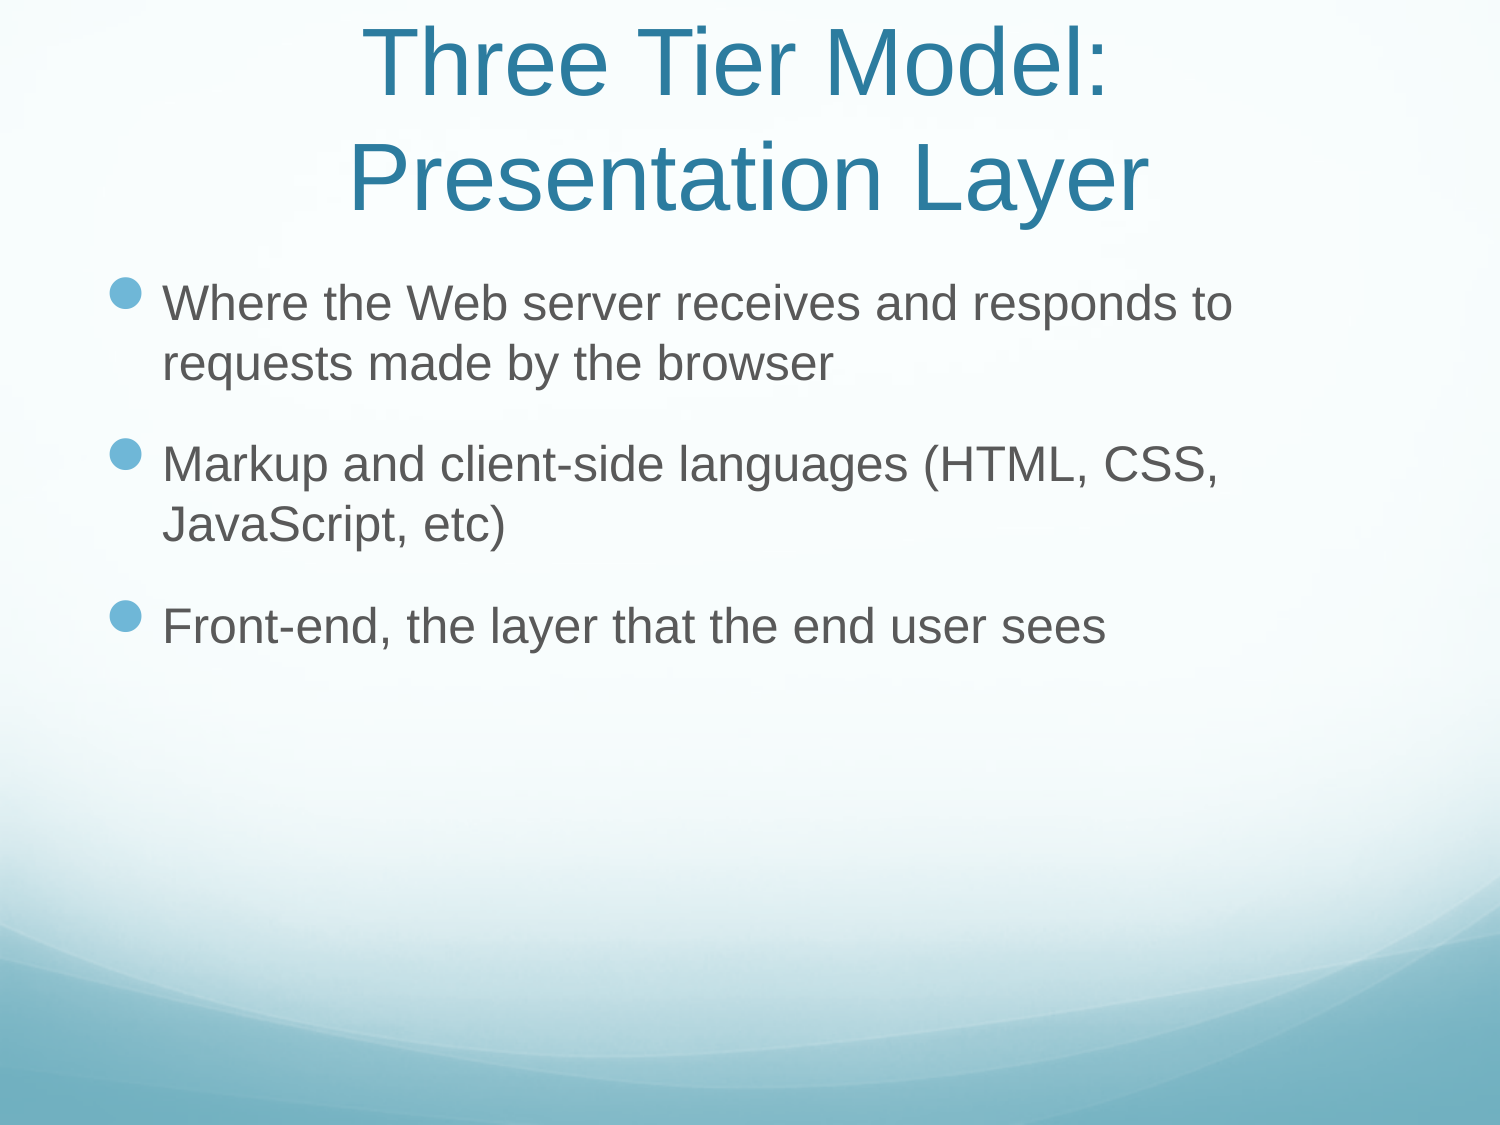

# Three Tier Model: Presentation Layer
Where the Web server receives and responds to requests made by the browser
Markup and client-side languages (HTML, CSS, JavaScript, etc)
Front-end, the layer that the end user sees